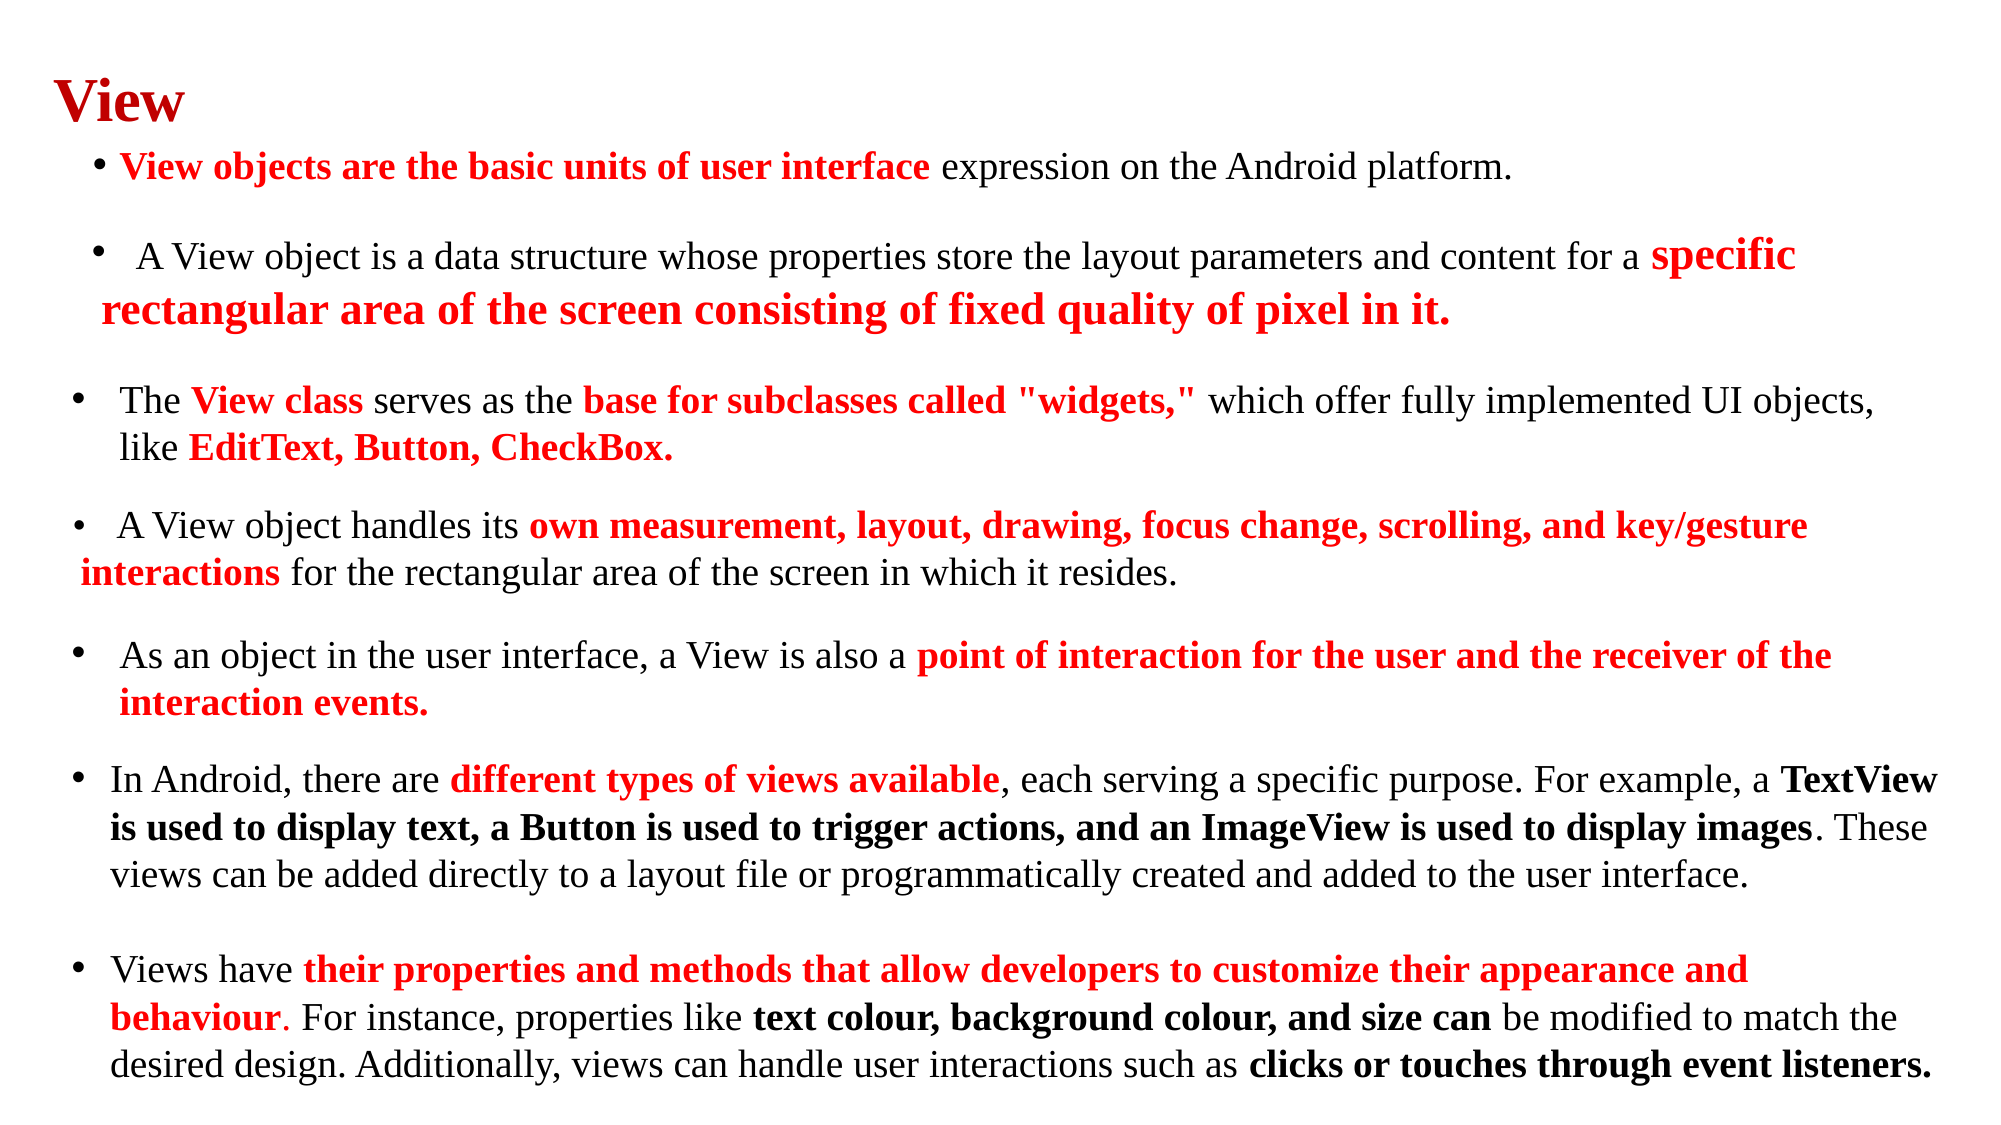

View
• View objects are the basic units of user interface expression on the Android platform.

   A View object is a data structure whose properties store the layout parameters and content for a specific       rectangular area of the screen consisting of fixed quality of pixel in it.

The View class serves as the base for subclasses called "widgets," which offer fully implemented UI objects, like EditText, Button, CheckBox.

 •   A View object handles its own measurement, layout, drawing, focus change, scrolling, and key/gesture      interactions for the rectangular area of the screen in which it resides.

As an object in the user interface, a View is also a point of interaction for the user and the receiver of the interaction events.

In Android, there are different types of views available, each serving a specific purpose. For example, a TextView is used to display text, a Button is used to trigger actions, and an ImageView is used to display images. These views can be added directly to a layout file or programmatically created and added to the user interface.

Views have their properties and methods that allow developers to customize their appearance and behaviour. For instance, properties like text colour, background colour, and size can be modified to match the desired design. Additionally, views can handle user interactions such as clicks or touches through event listeners.